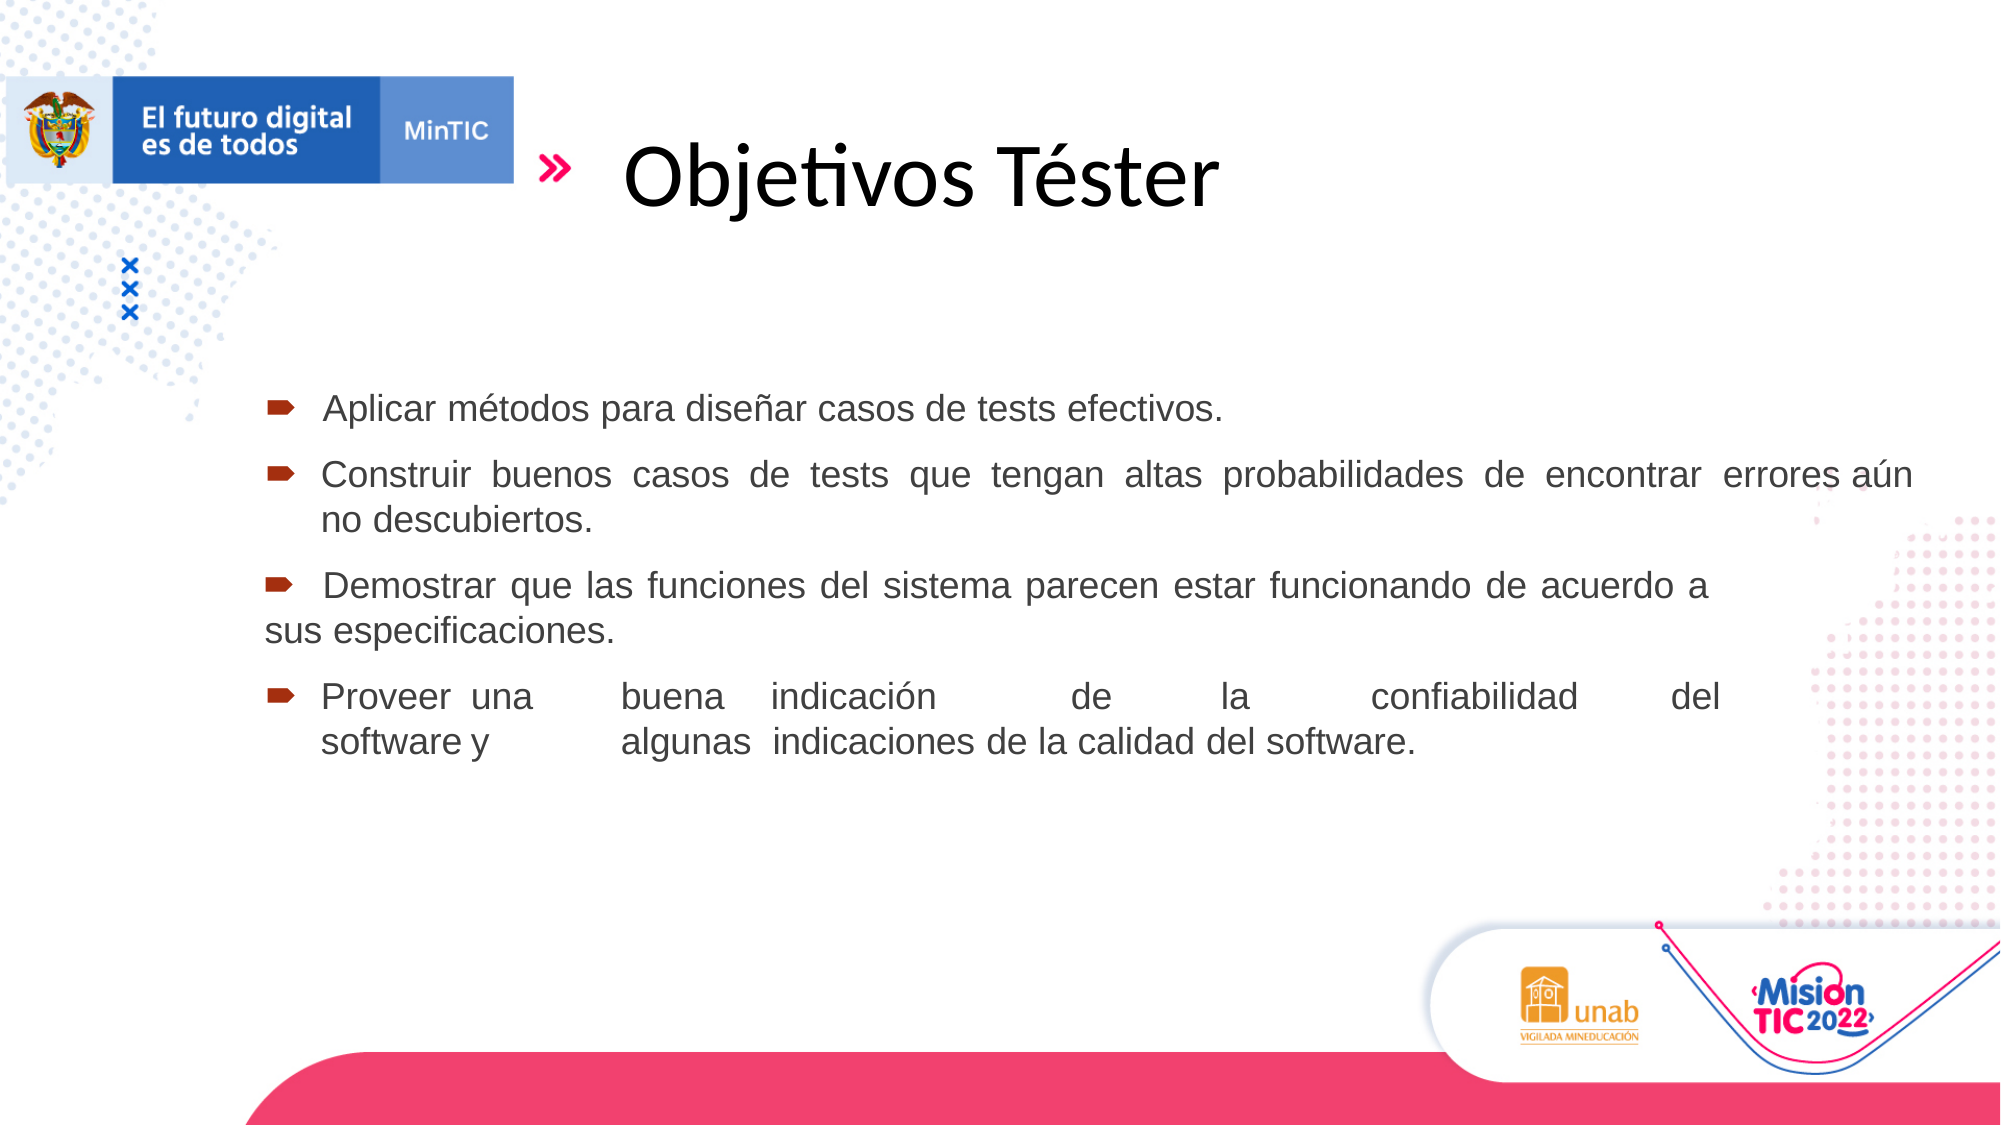

# Objetivos Téster
🠶	Aplicar métodos para diseñar casos de tests efectivos.
🠶	Construir buenos casos de tests que tengan altas probabilidades de encontrar  errores aún no descubiertos.
🠶	Demostrar que las funciones del sistema parecen estar funcionando de acuerdo a
sus especificaciones.
🠶	Proveer	una	buena	indicación	de	la	confiabilidad	del	software	y	algunas  indicaciones de la calidad del software.